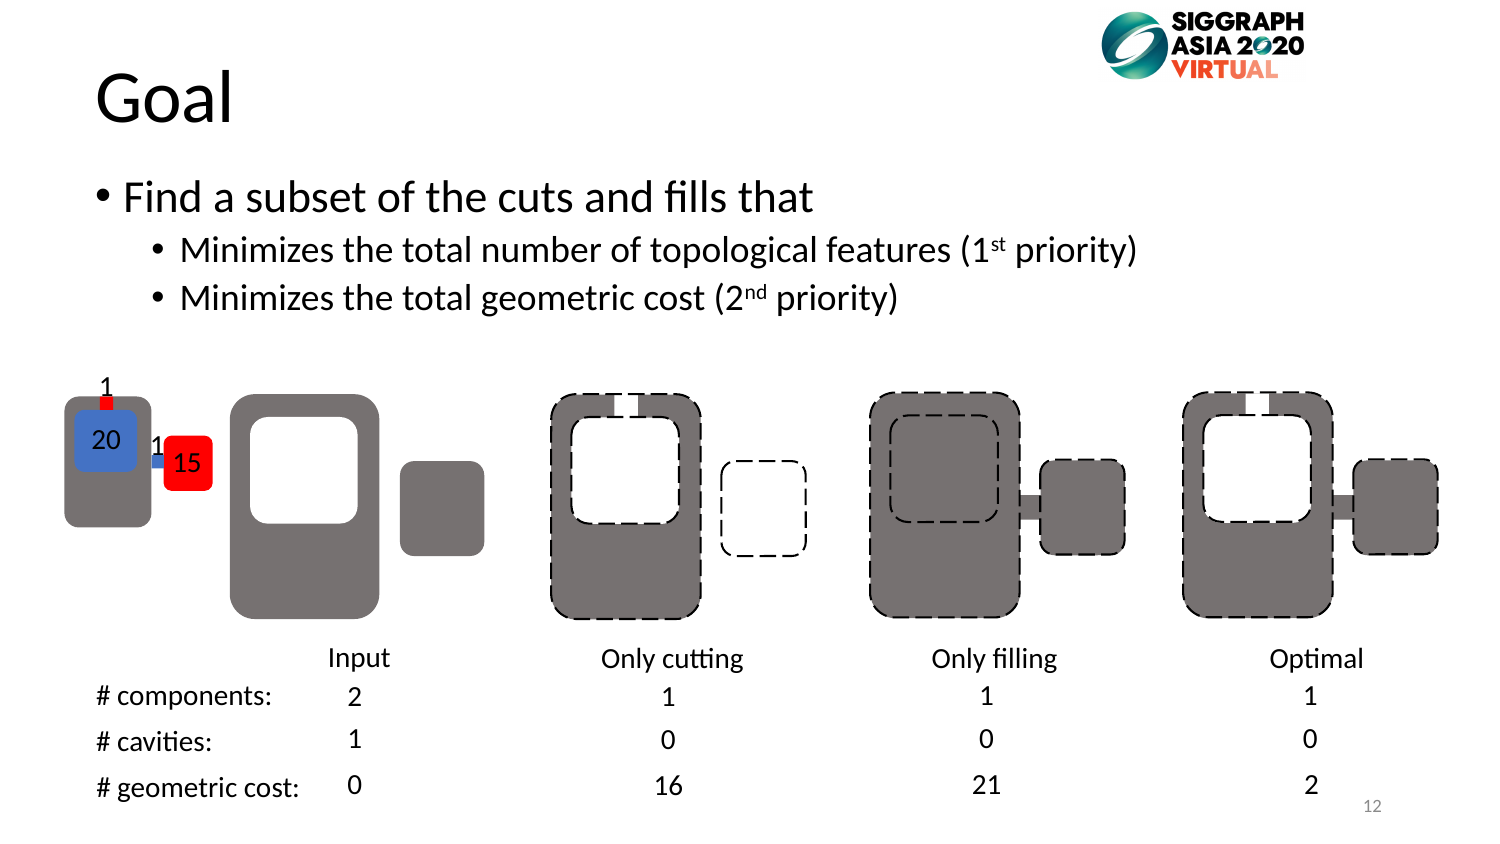

# Goal
Find a subset of the cuts and fills that
Minimizes the total number of topological features (1st priority)
Minimizes the total geometric cost (2nd priority)

1

20
1
15

Optimal
1
0
2

Only filling
1
0
21

Only cutting
1
0
16

Input
# components:
2
1
# cavities:
0
# geometric cost:
12